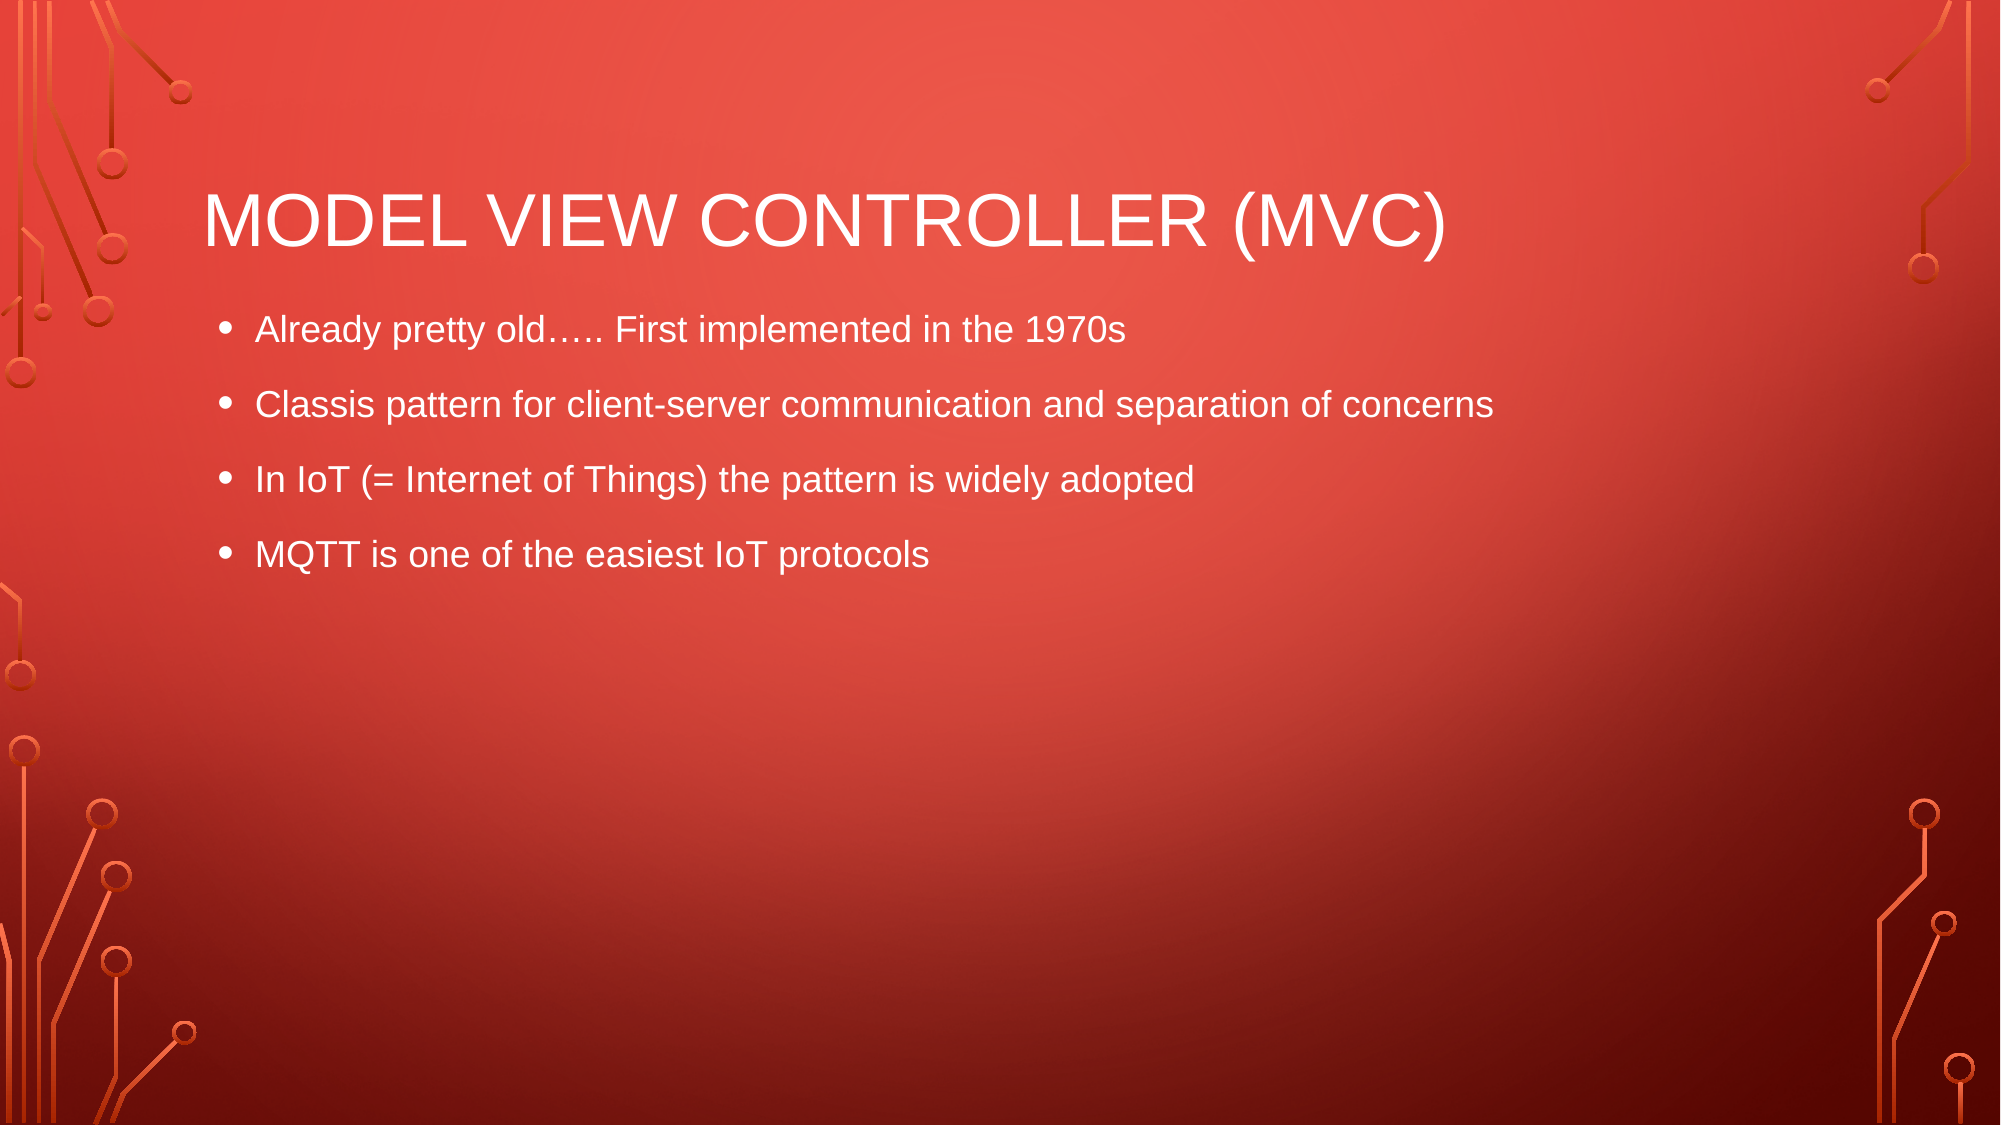

# Model view controller (MVC)
Already pretty old….. First implemented in the 1970s
Classis pattern for client-server communication and separation of concerns
In IoT (= Internet of Things) the pattern is widely adopted
MQTT is one of the easiest IoT protocols